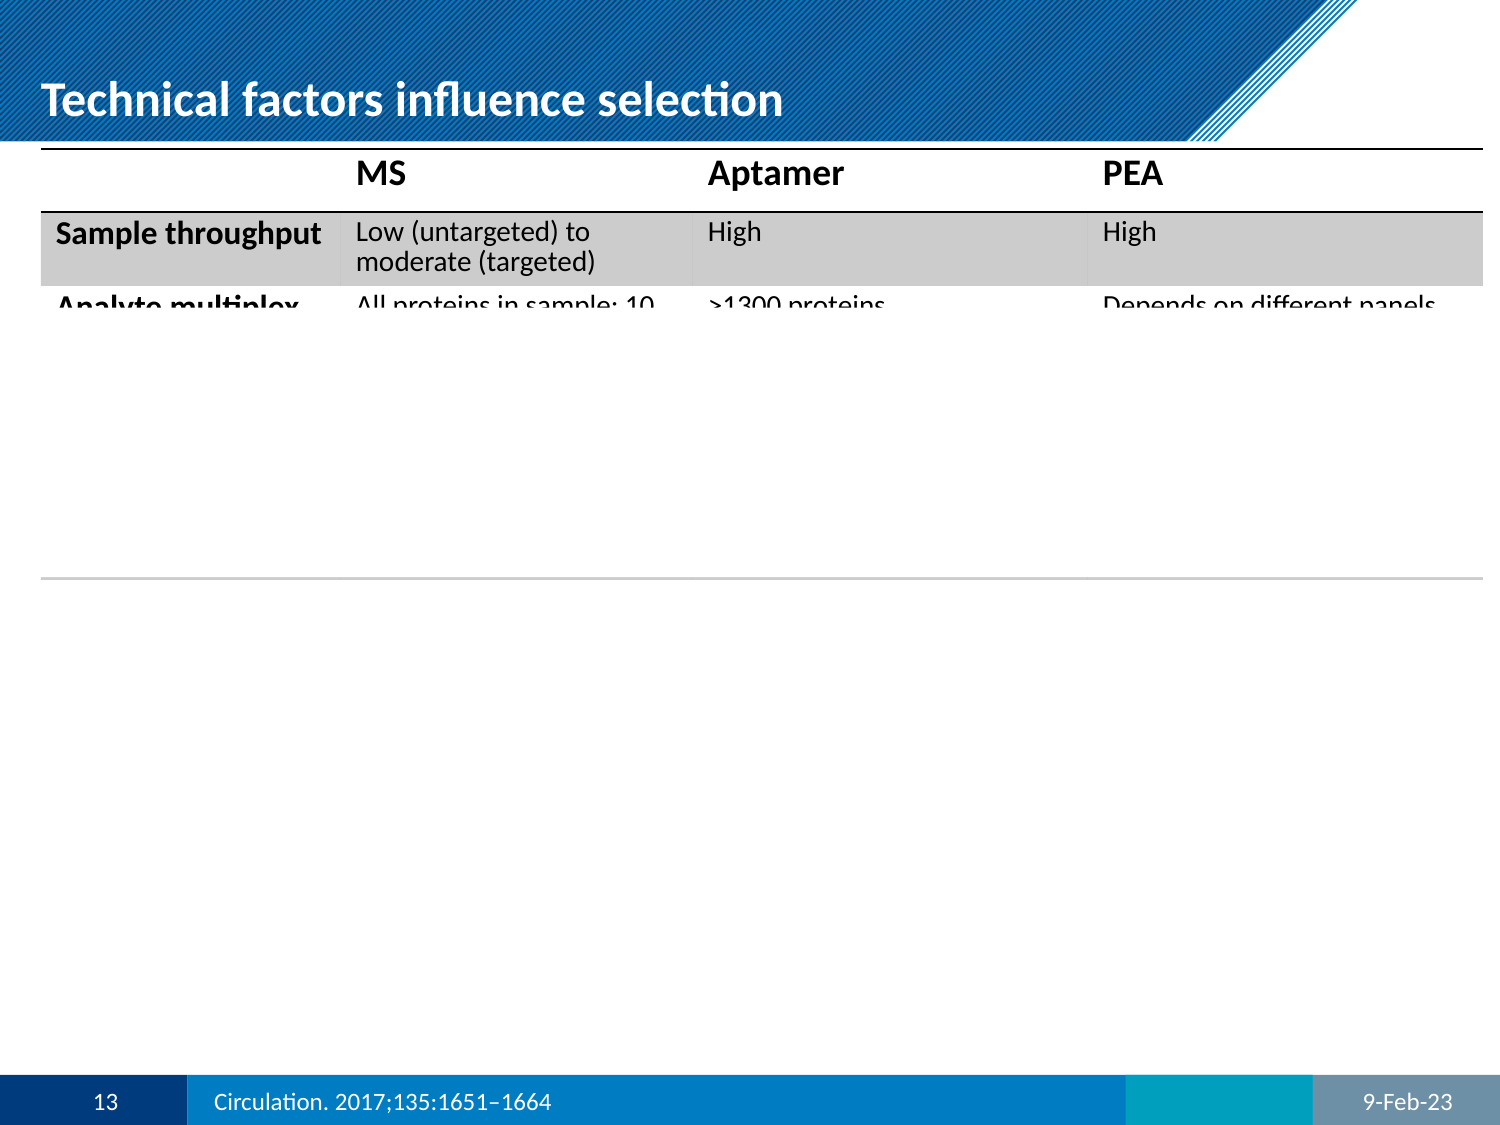

# Technical factors influence selection
|  | MS | Aptamer | PEA |
| --- | --- | --- | --- |
| Sample throughput | Low (untargeted) to moderate (targeted) | High | High |
| Analyte multiplex | All proteins in sample: 10 to >5000 | >1300 proteins | Depends on different panels |
| Sample volume | 30ul (targeted) to 100s of ul | 65ul | 1ul to 100s of ul |
| Dynamic range | High and medium-abundance proteins | Wide (mg/mL to pg/mL) | Wide (down to fg/mL) |
| Reproducibility | Modest | Good | Good |
| Quantification | Relative, targeted labeling for absolute | Relative | Absolute or relative |
| Characterization of PTMs | Yes | NO | NO |
| Bioinformatics | Multiple software available | Easy | Easy |

13
Circulation. 2017;135:1651–1664
9-Feb-23